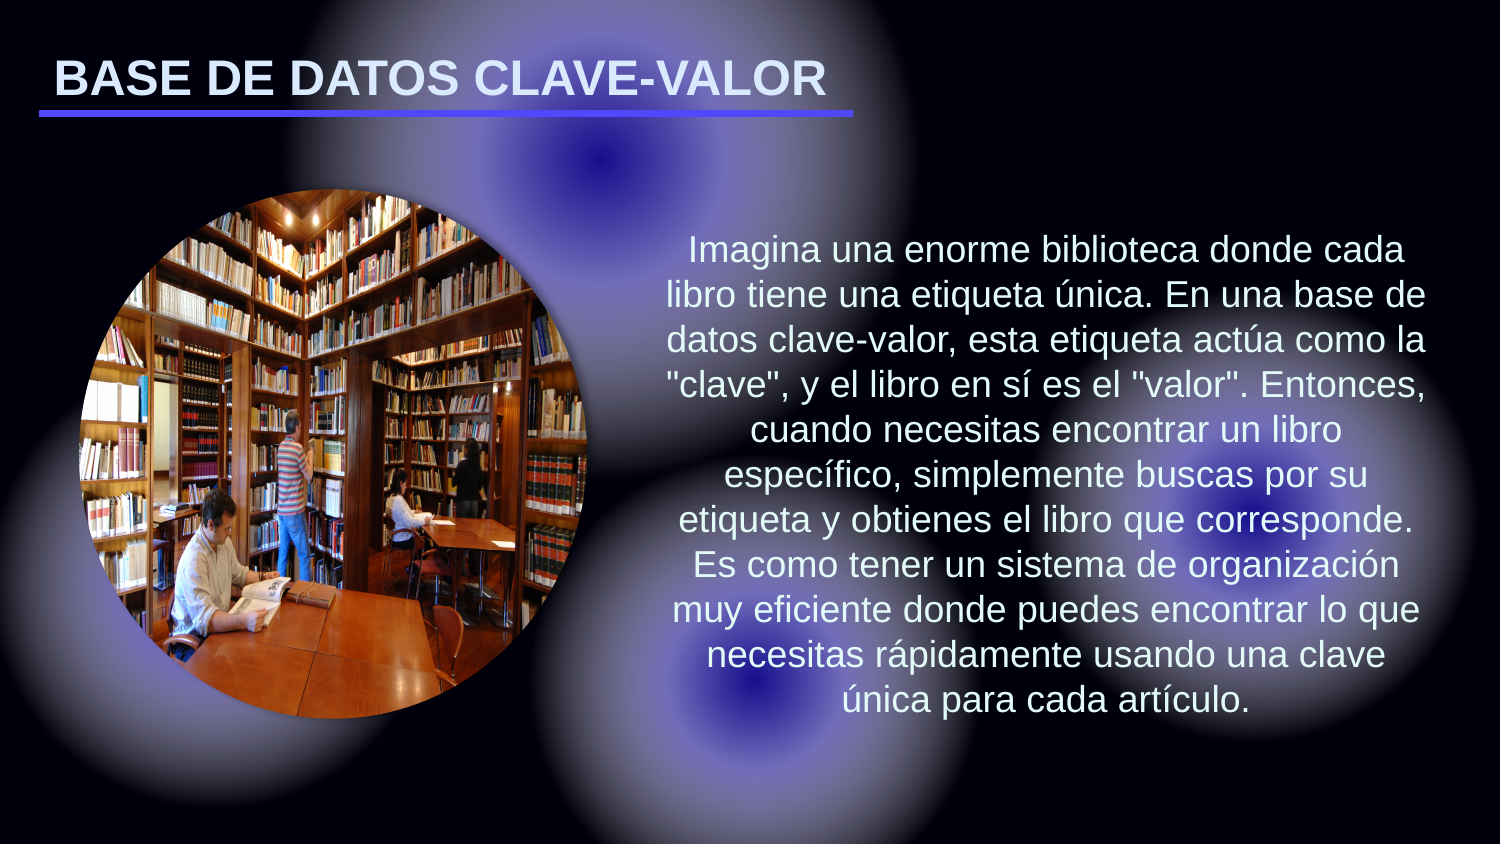

BASE DE DATOS CLAVE-VALOR

Imagina una enorme biblioteca donde cada libro tiene una etiqueta única. En una base de datos clave-valor, esta etiqueta actúa como la "clave", y el libro en sí es el "valor". Entonces, cuando necesitas encontrar un libro específico, simplemente buscas por su etiqueta y obtienes el libro que corresponde. Es como tener un sistema de organización muy eficiente donde puedes encontrar lo que necesitas rápidamente usando una clave única para cada artículo.